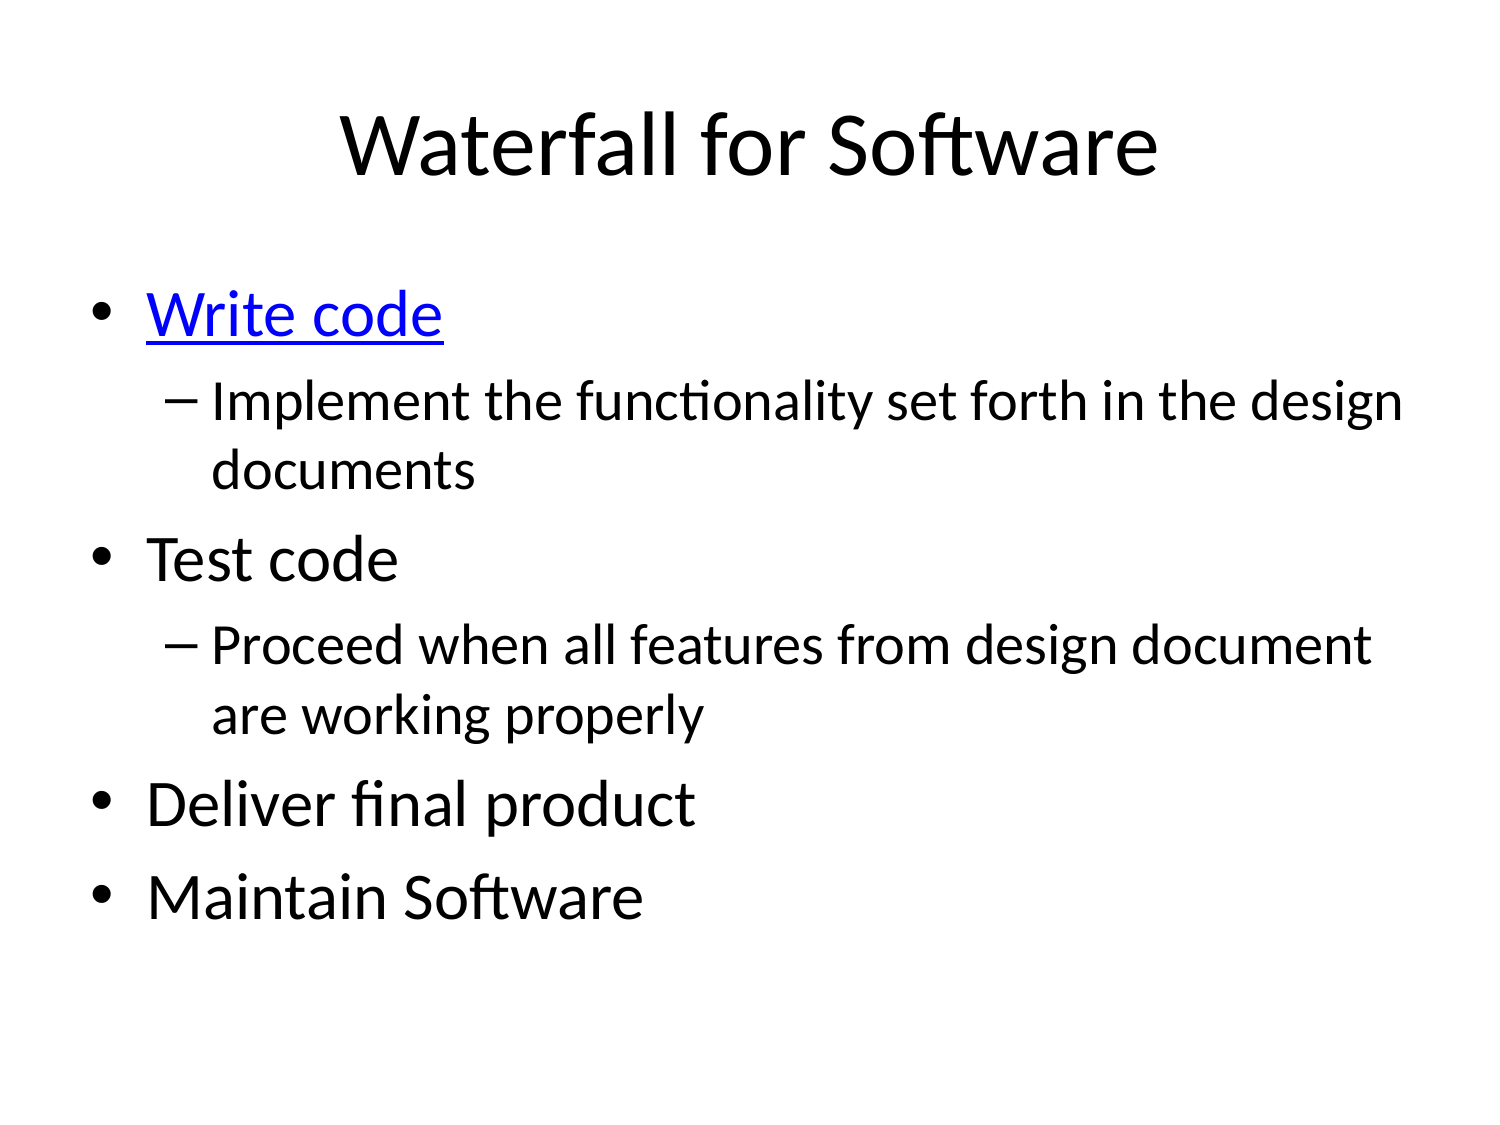

# Waterfall for Software
Write code
Implement the functionality set forth in the design documents
Test code
Proceed when all features from design document are working properly
Deliver final product
Maintain Software